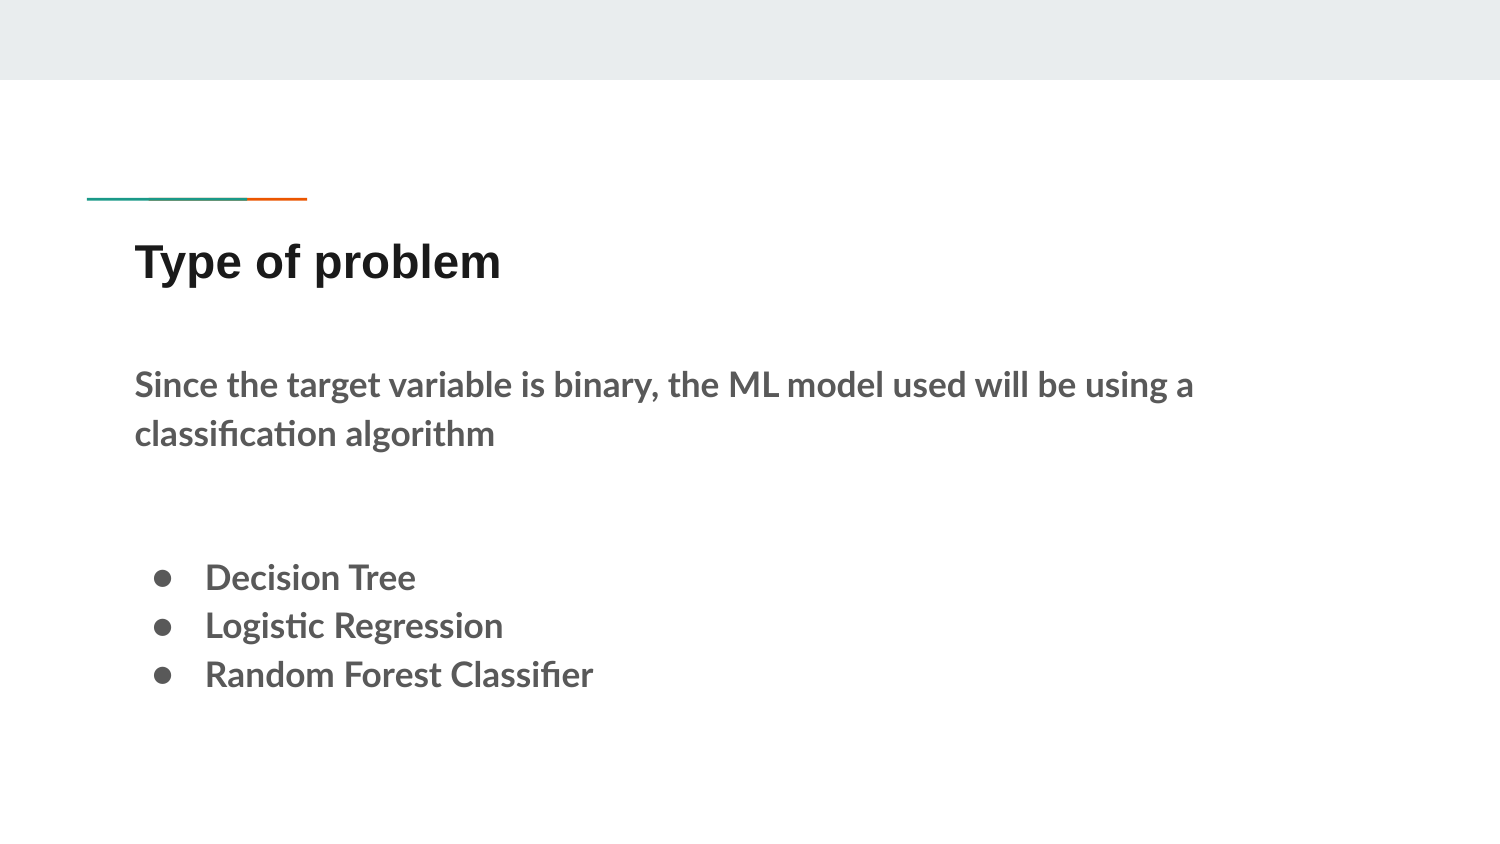

# Type of problem
Since the target variable is binary, the ML model used will be using a classification algorithm

Decision Tree
Logistic Regression
Random Forest Classifier